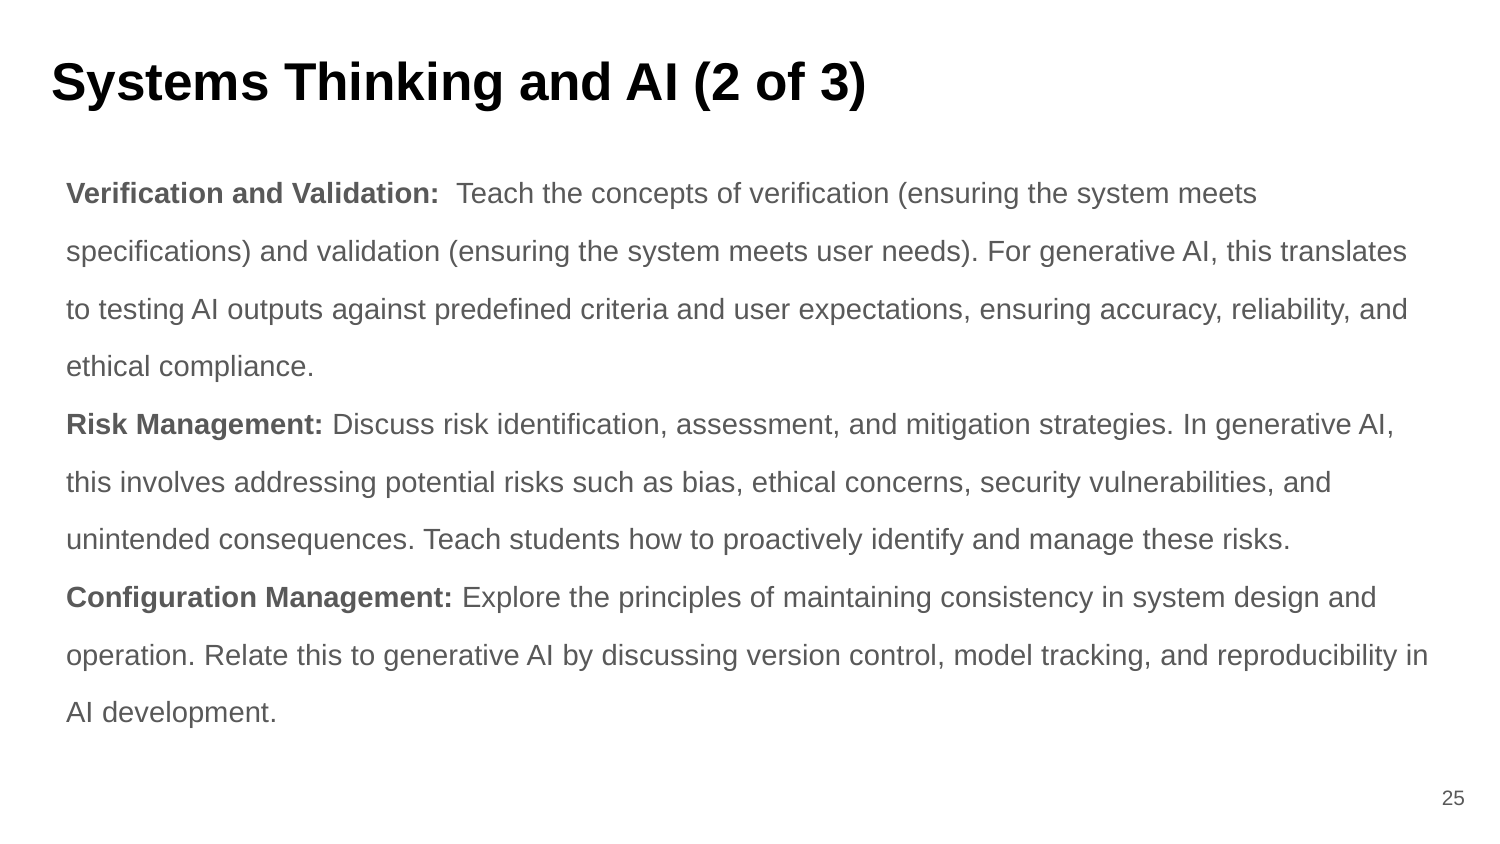

# Systems Thinking and AI (2 of 3)
Verification and Validation:  Teach the concepts of verification (ensuring the system meets specifications) and validation (ensuring the system meets user needs). For generative AI, this translates to testing AI outputs against predefined criteria and user expectations, ensuring accuracy, reliability, and ethical compliance.
Risk Management: Discuss risk identification, assessment, and mitigation strategies. In generative AI, this involves addressing potential risks such as bias, ethical concerns, security vulnerabilities, and unintended consequences. Teach students how to proactively identify and manage these risks.
Configuration Management: Explore the principles of maintaining consistency in system design and operation. Relate this to generative AI by discussing version control, model tracking, and reproducibility in AI development.
25